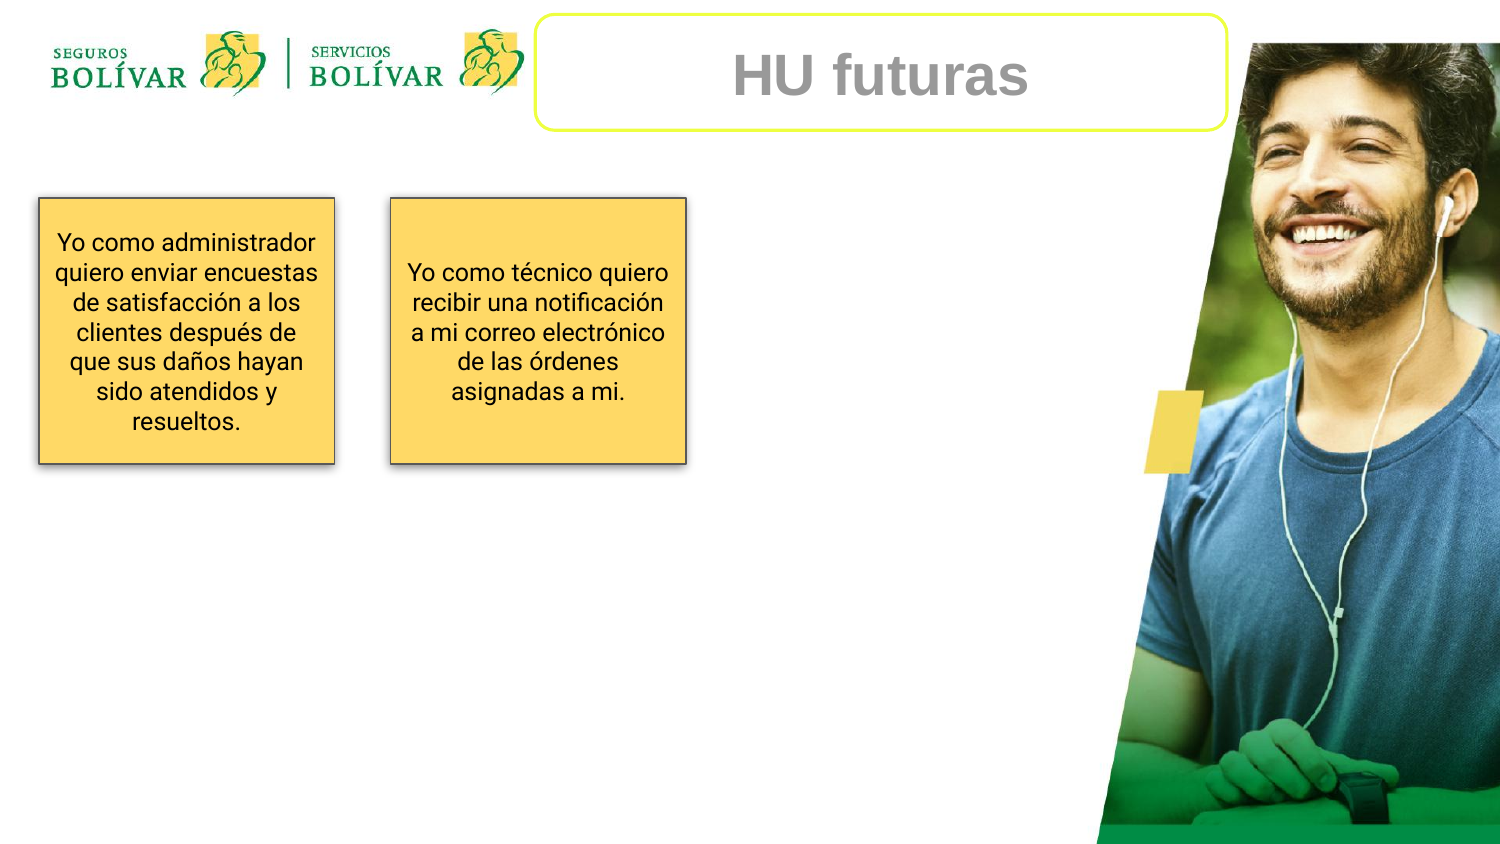

HU futuras
Yo como administrador quiero enviar encuestas de satisfacción a los clientes después de que sus daños hayan sido atendidos y resueltos.
Yo como técnico quiero recibir una notificación a mi correo electrónico de las órdenes asignadas a mi.